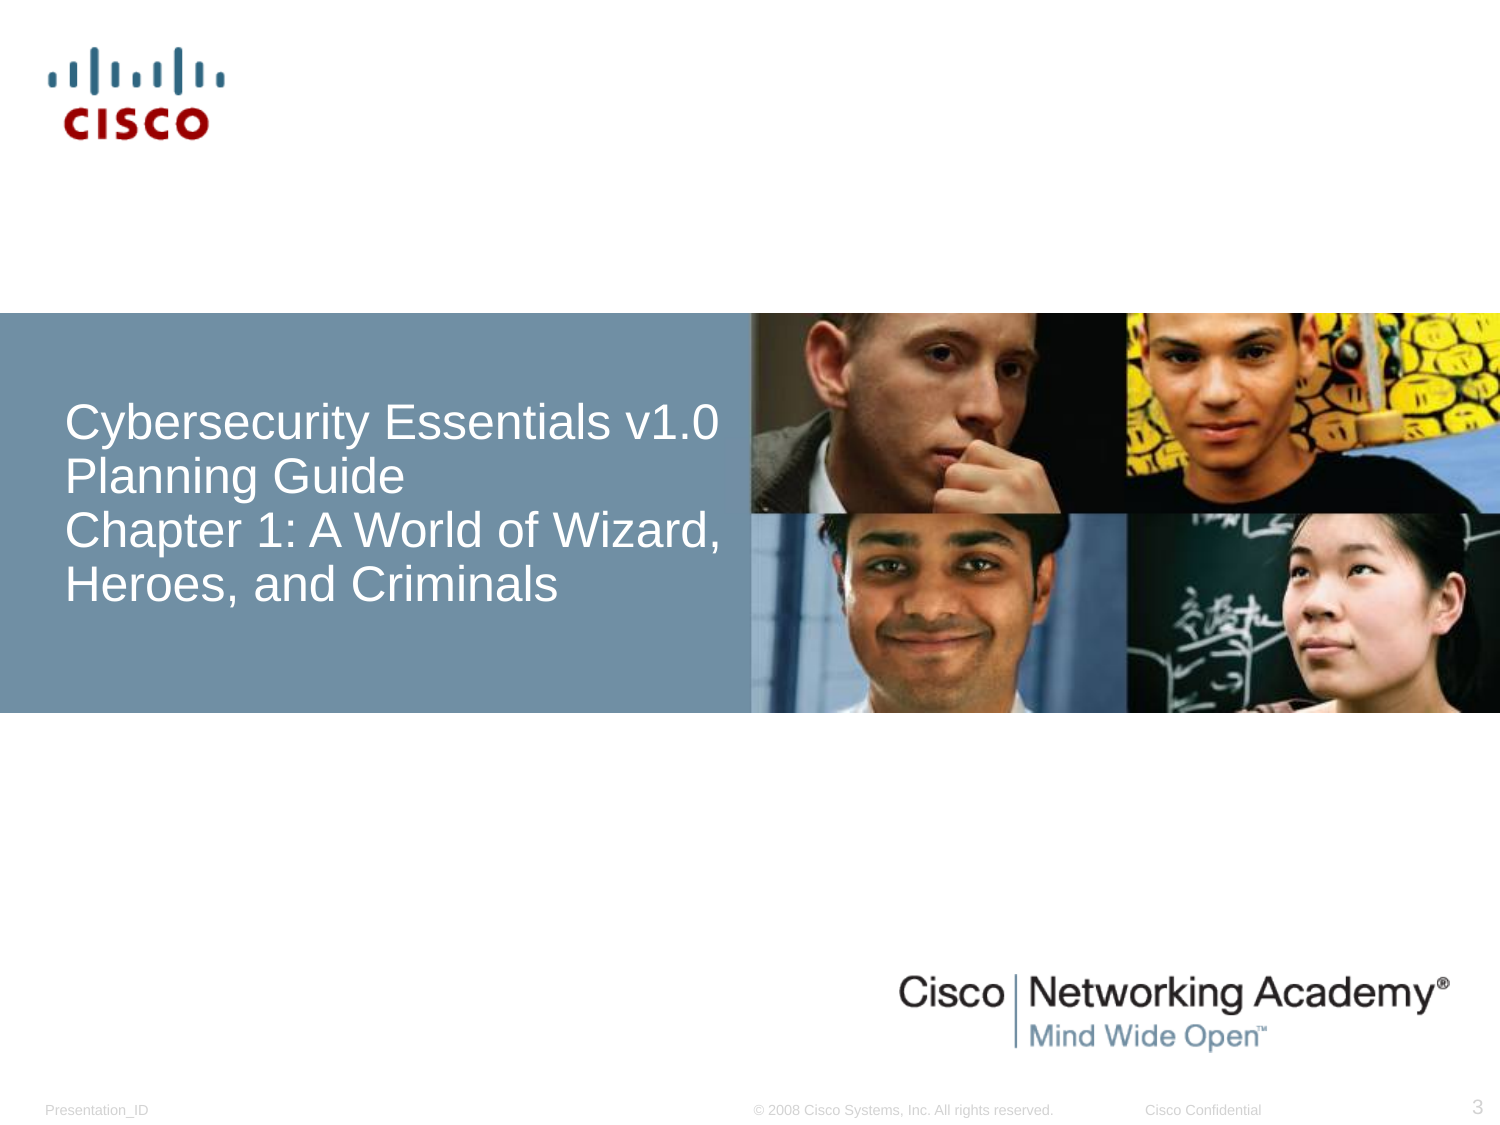

Cybersecurity Essentials v1.0
Planning Guide
Chapter 1: A World of Wizard, Heroes, and Criminals